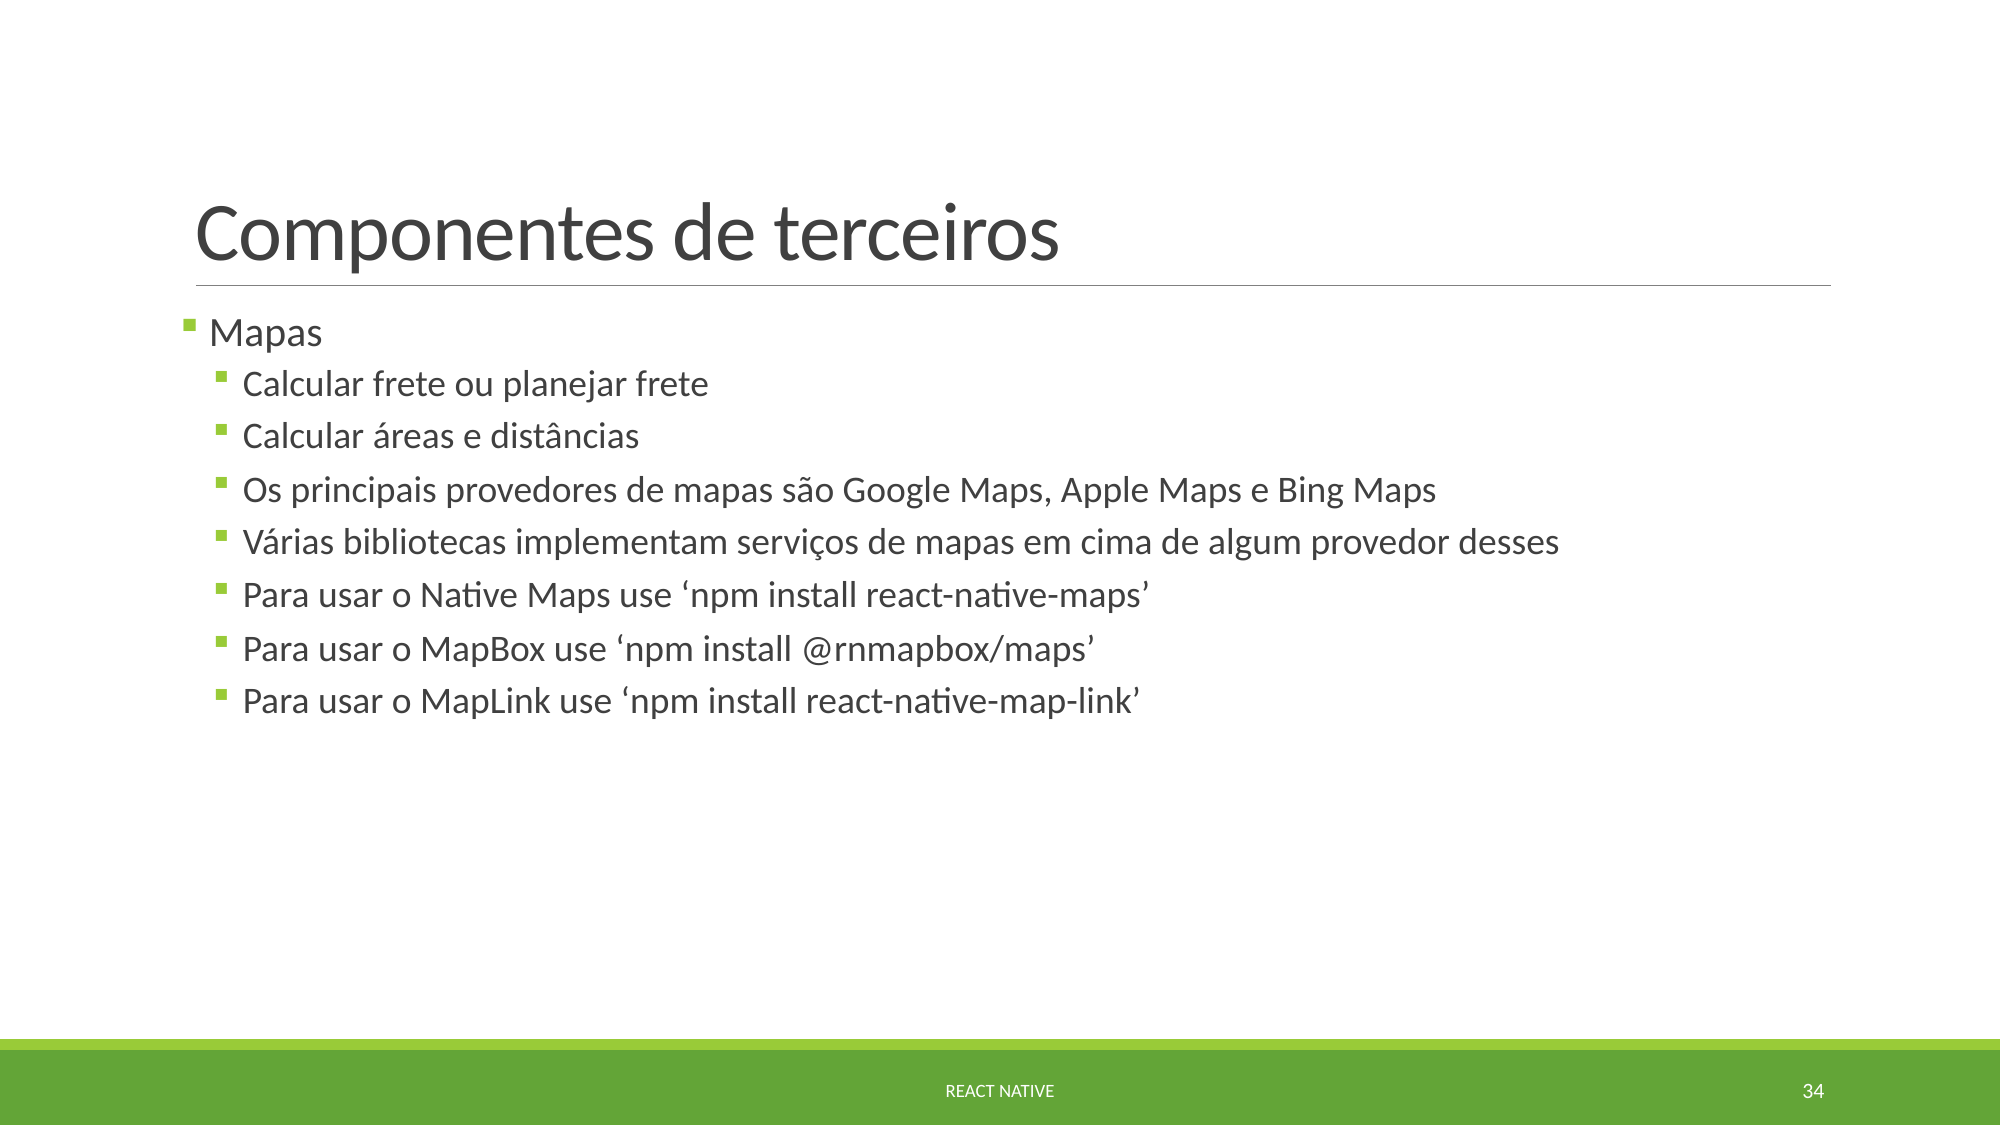

# Componentes de terceiros
 Mapas
Calcular frete ou planejar frete
Calcular áreas e distâncias
Os principais provedores de mapas são Google Maps, Apple Maps e Bing Maps
Várias bibliotecas implementam serviços de mapas em cima de algum provedor desses
Para usar o Native Maps use ‘npm install react-native-maps’
Para usar o MapBox use ‘npm install @rnmapbox/maps’
Para usar o MapLink use ‘npm install react-native-map-link’

React Native
34